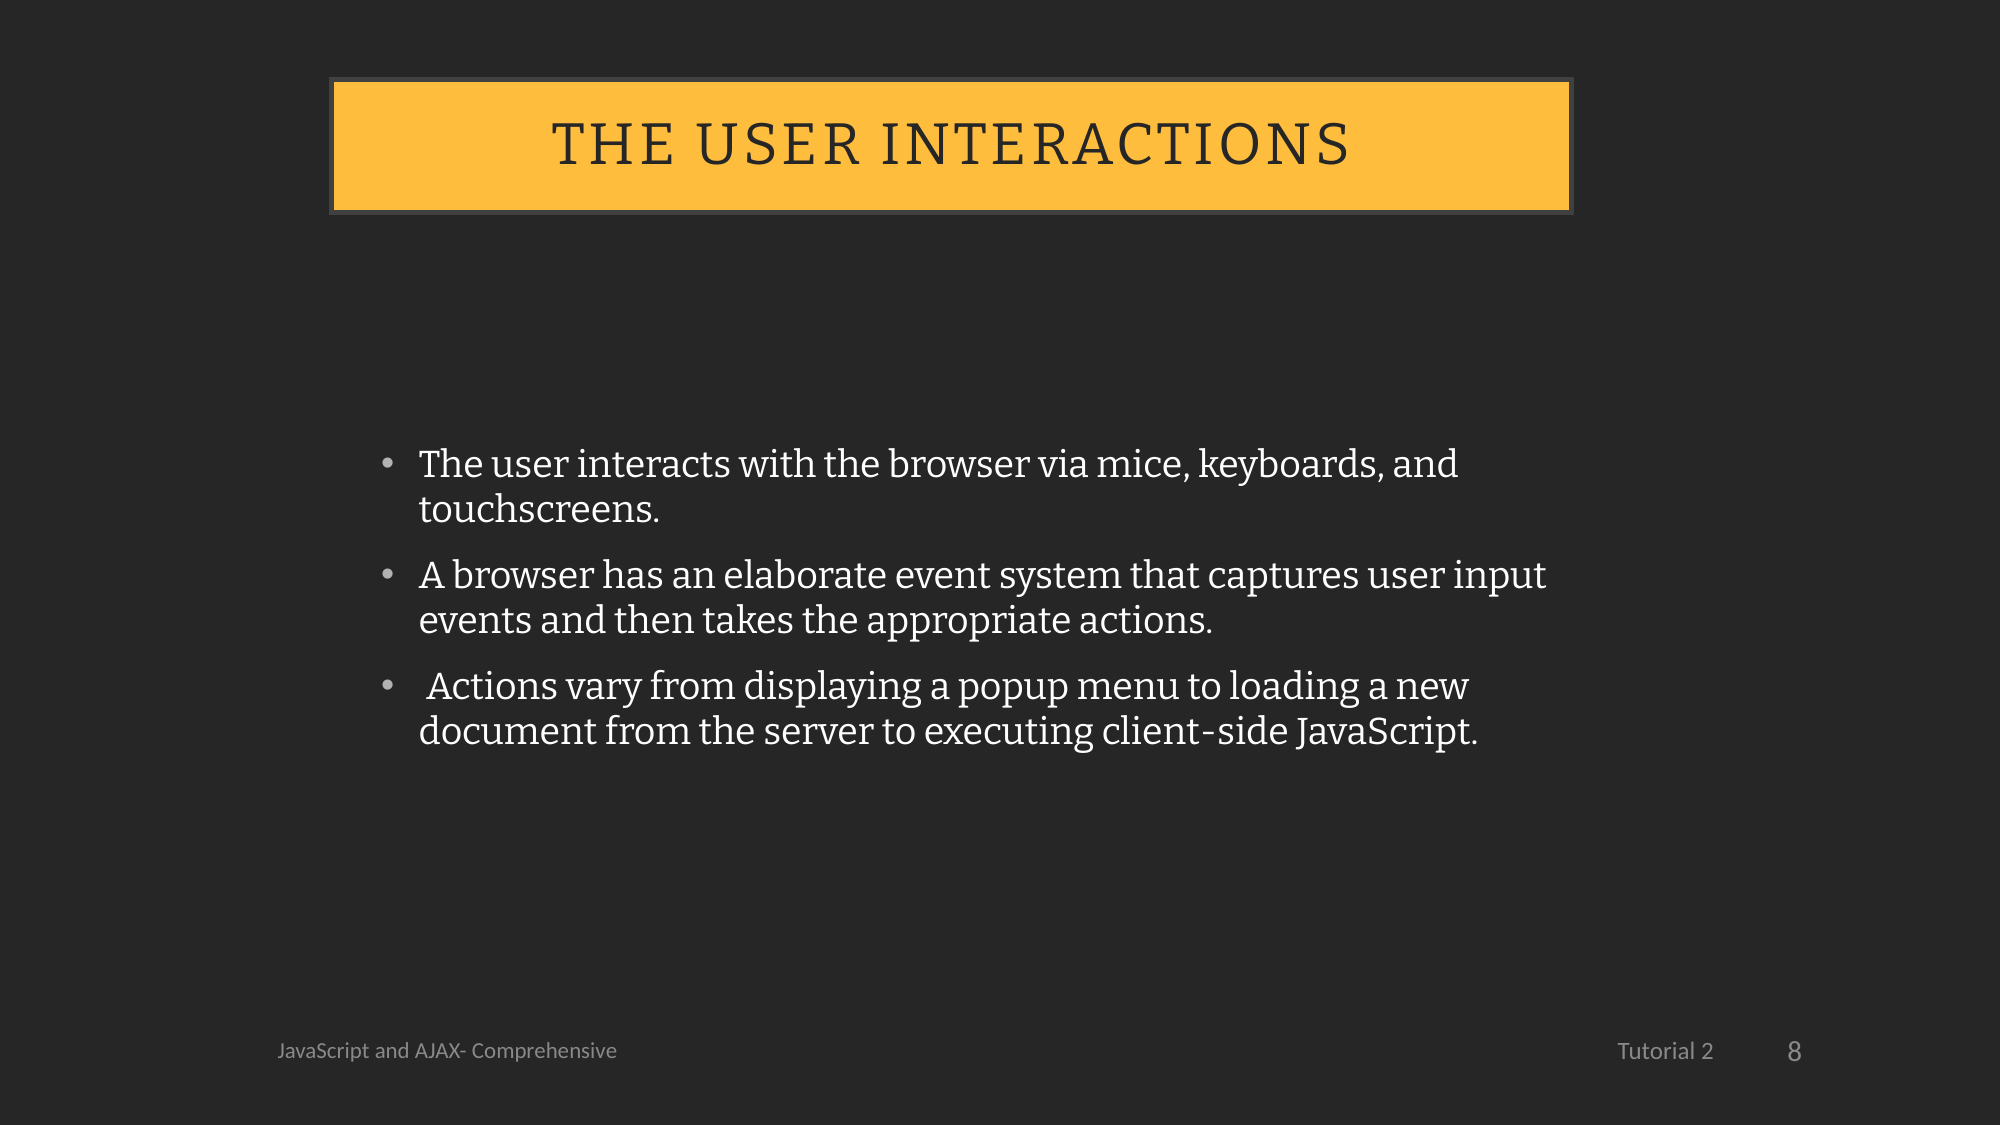

# The User Interactions
The user interacts with the browser via mice, keyboards, and touchscreens.
A browser has an elaborate event system that captures user input events and then takes the appropriate actions.
 Actions vary from displaying a popup menu to loading a new document from the server to executing client-side JavaScript.
8
JavaScript and AJAX- Comprehensive
Tutorial 2